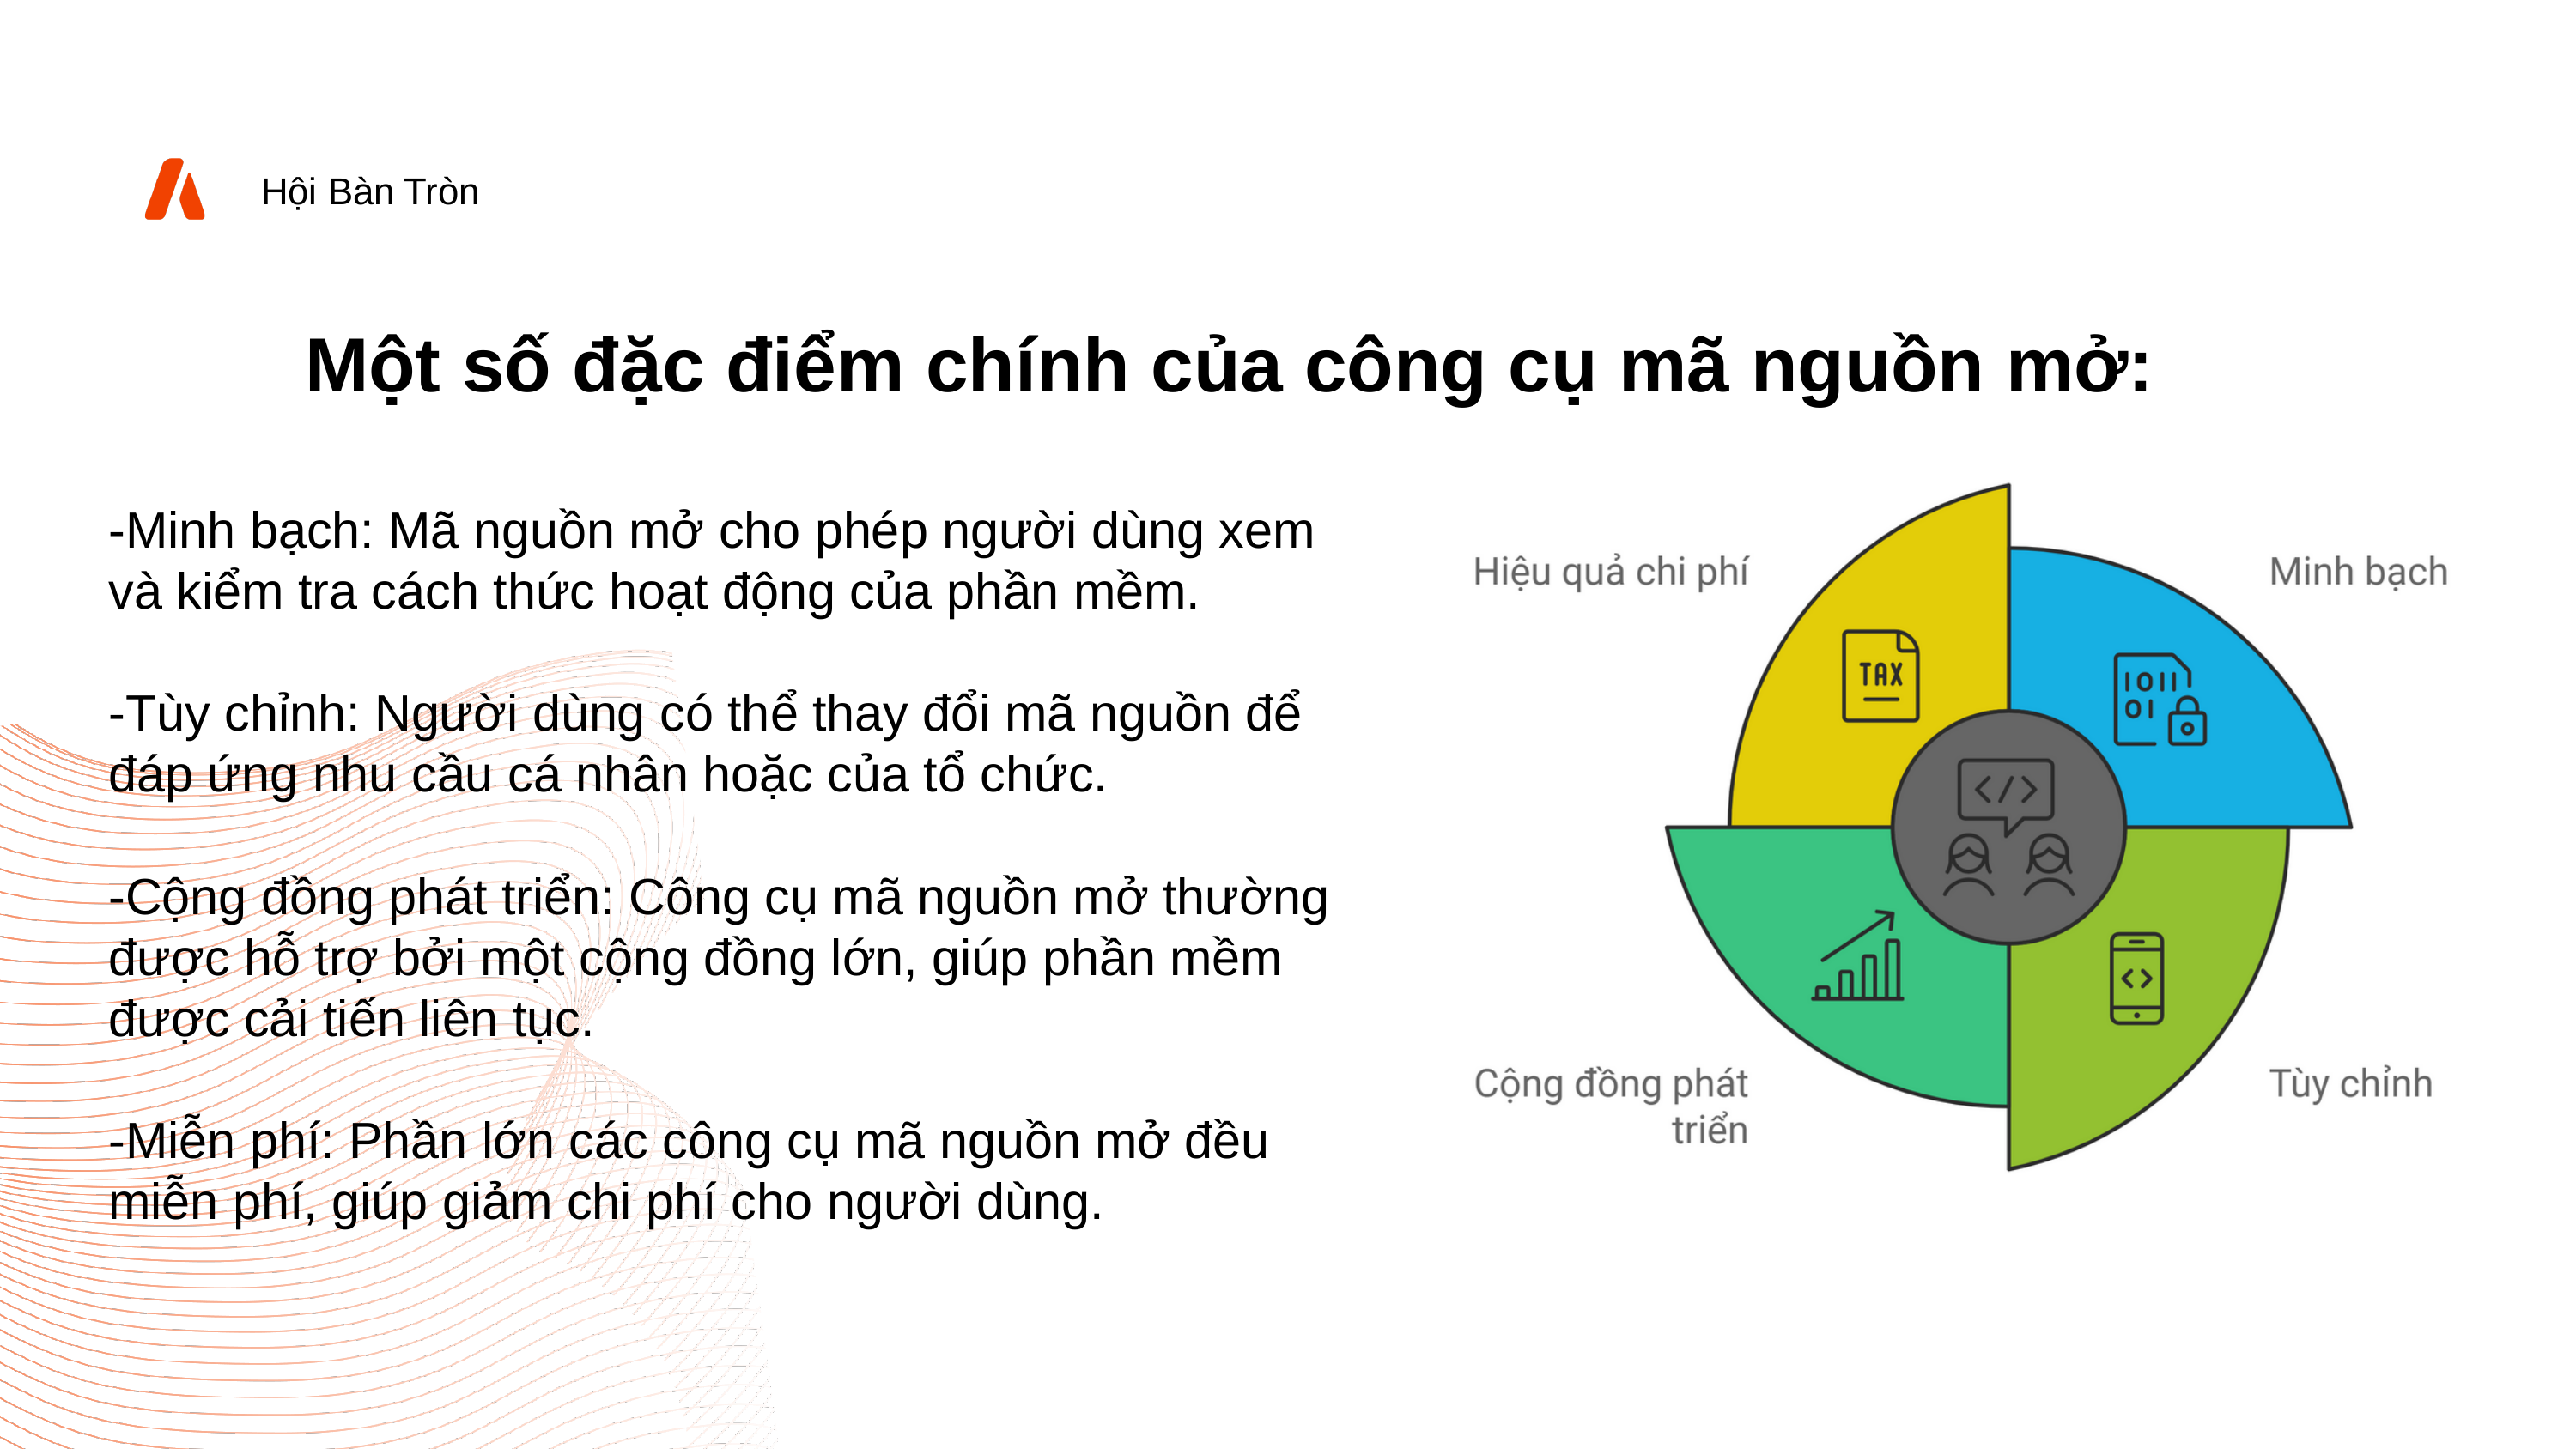

Hội Bàn Tròn
Một số đặc điểm chính của công cụ mã nguồn mở:

-Minh bạch: Mã nguồn mở cho phép người dùng xem và kiểm tra cách thức hoạt động của phần mềm.

-Tùy chỉnh: Người dùng có thể thay đổi mã nguồn để đáp ứng nhu cầu cá nhân hoặc của tổ chức.

-Cộng đồng phát triển: Công cụ mã nguồn mở thường được hỗ trợ bởi một cộng đồng lớn, giúp phần mềm được cải tiến liên tục.

-Miễn phí: Phần lớn các công cụ mã nguồn mở đều miễn phí, giúp giảm chi phí cho người dùng.